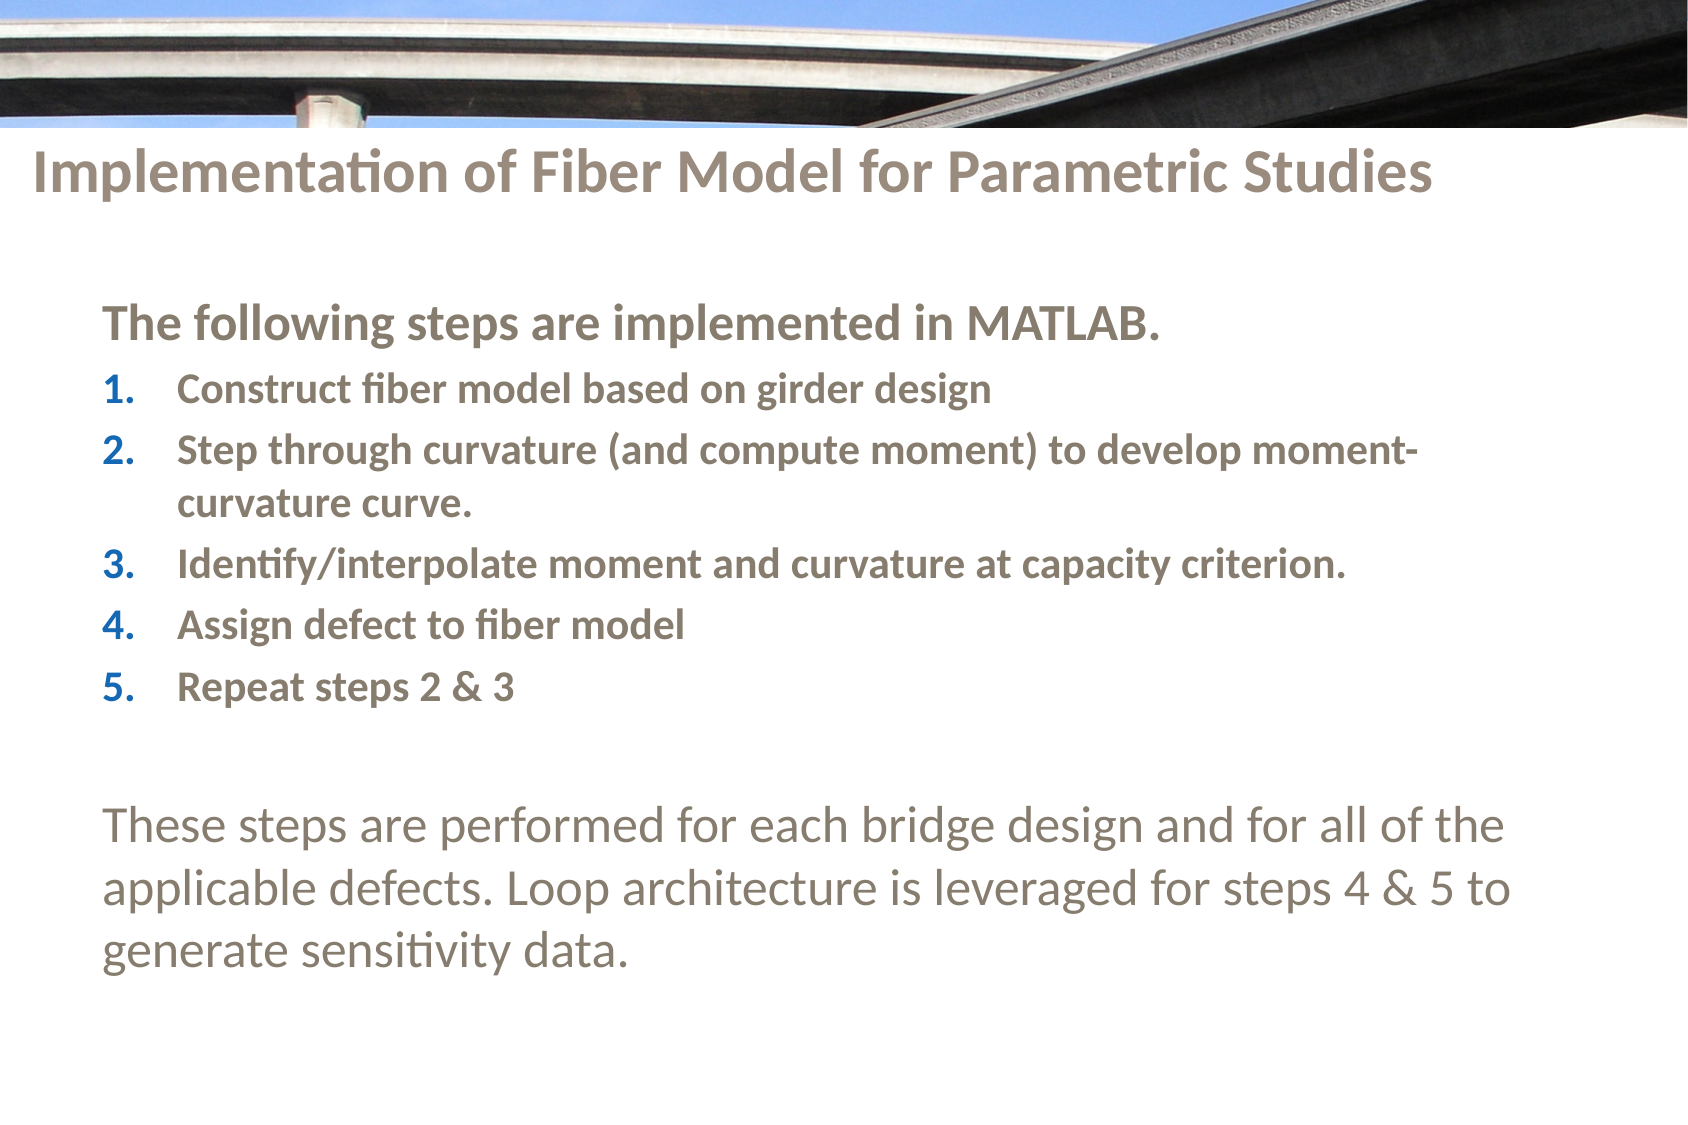

# Implementation of Fiber Model for Parametric Studies
The following steps are implemented in MATLAB.
Construct fiber model based on girder design
Step through curvature (and compute moment) to develop moment-curvature curve.
Identify/interpolate moment and curvature at capacity criterion.
Assign defect to fiber model
Repeat steps 2 & 3

These steps are performed for each bridge design and for all of the applicable defects. Loop architecture is leveraged for steps 4 & 5 to generate sensitivity data.